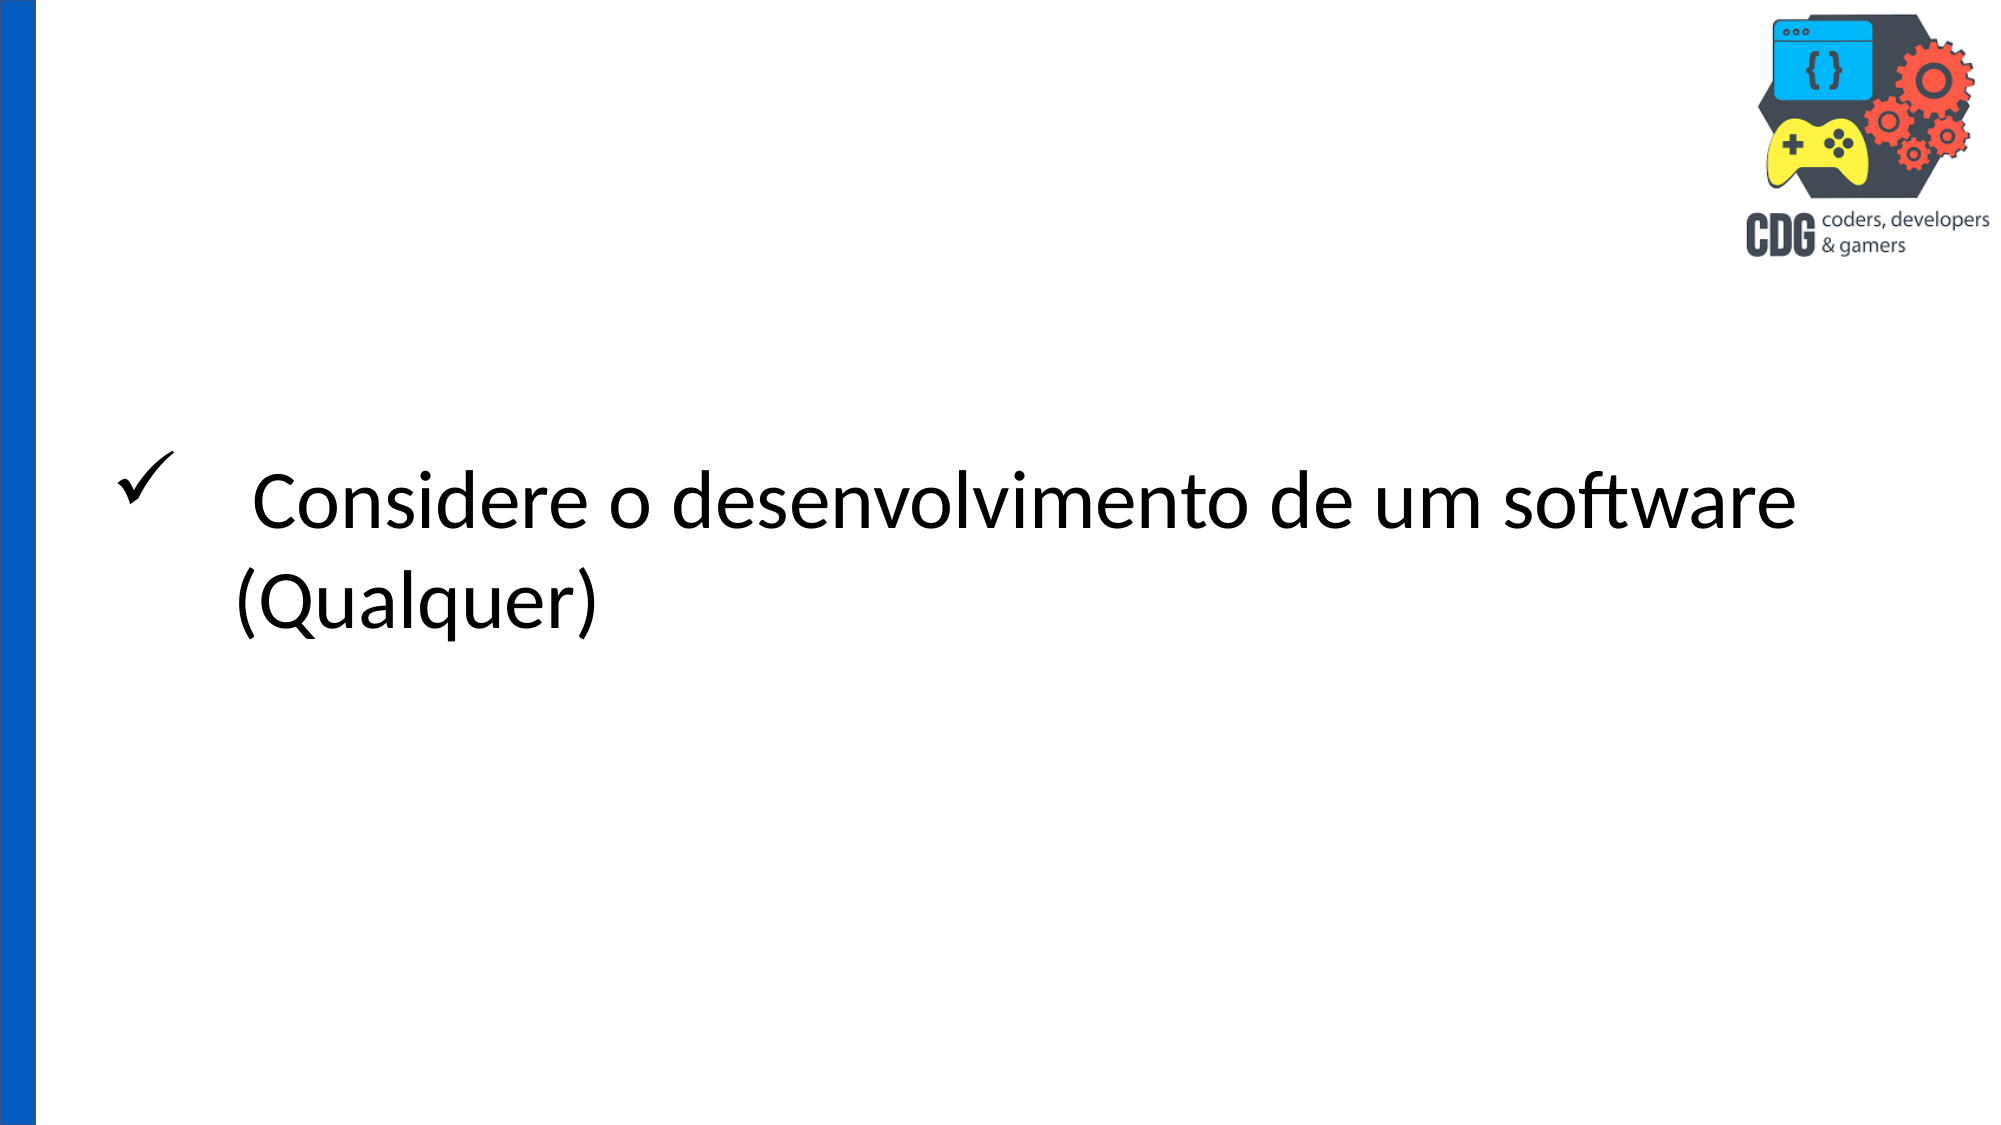

Considere o desenvolvimento de um software (Qualquer)